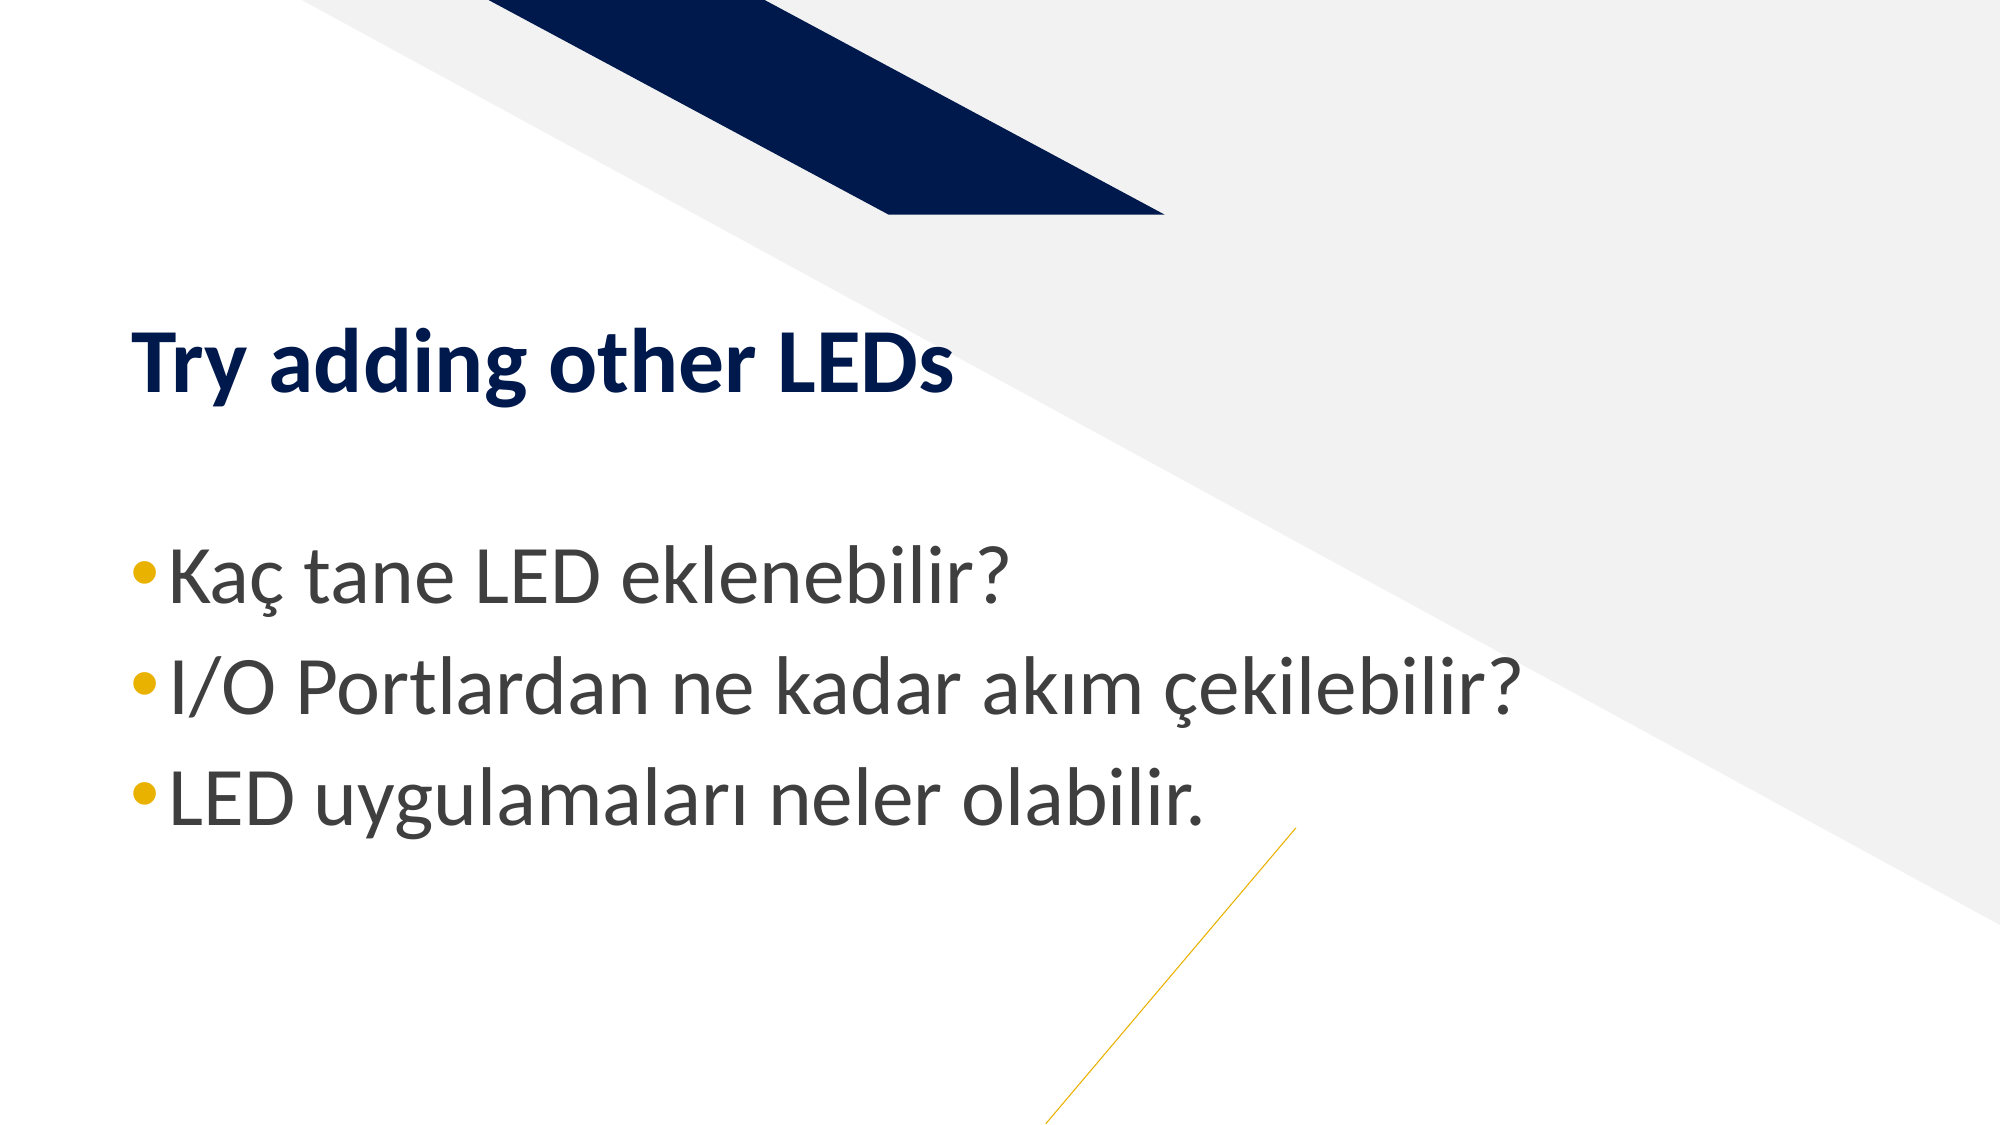

# Try adding other LEDs
Kaç tane LED eklenebilir?
I/O Portlardan ne kadar akım çekilebilir?
LED uygulamaları neler olabilir.